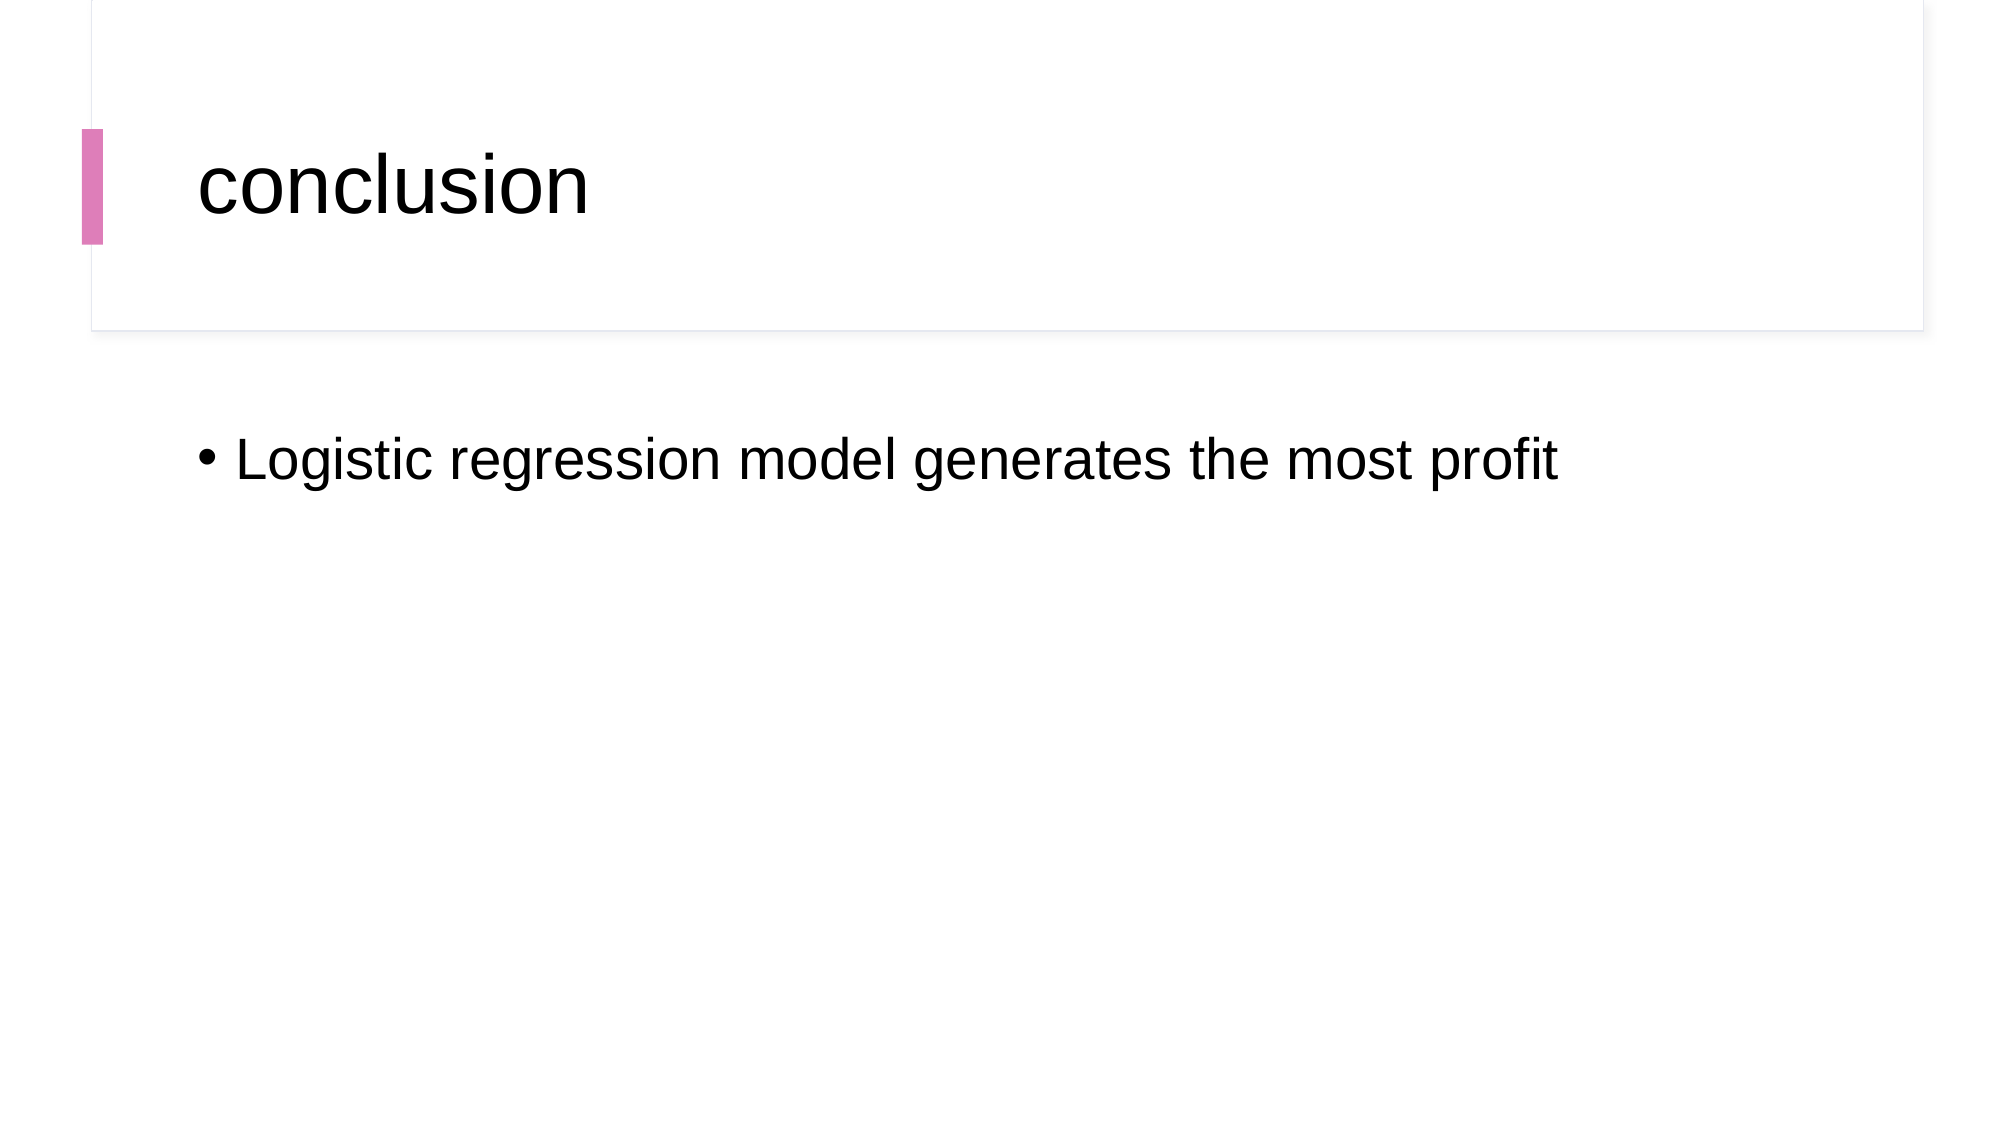

# conclusion
Logistic regression model generates the most profit